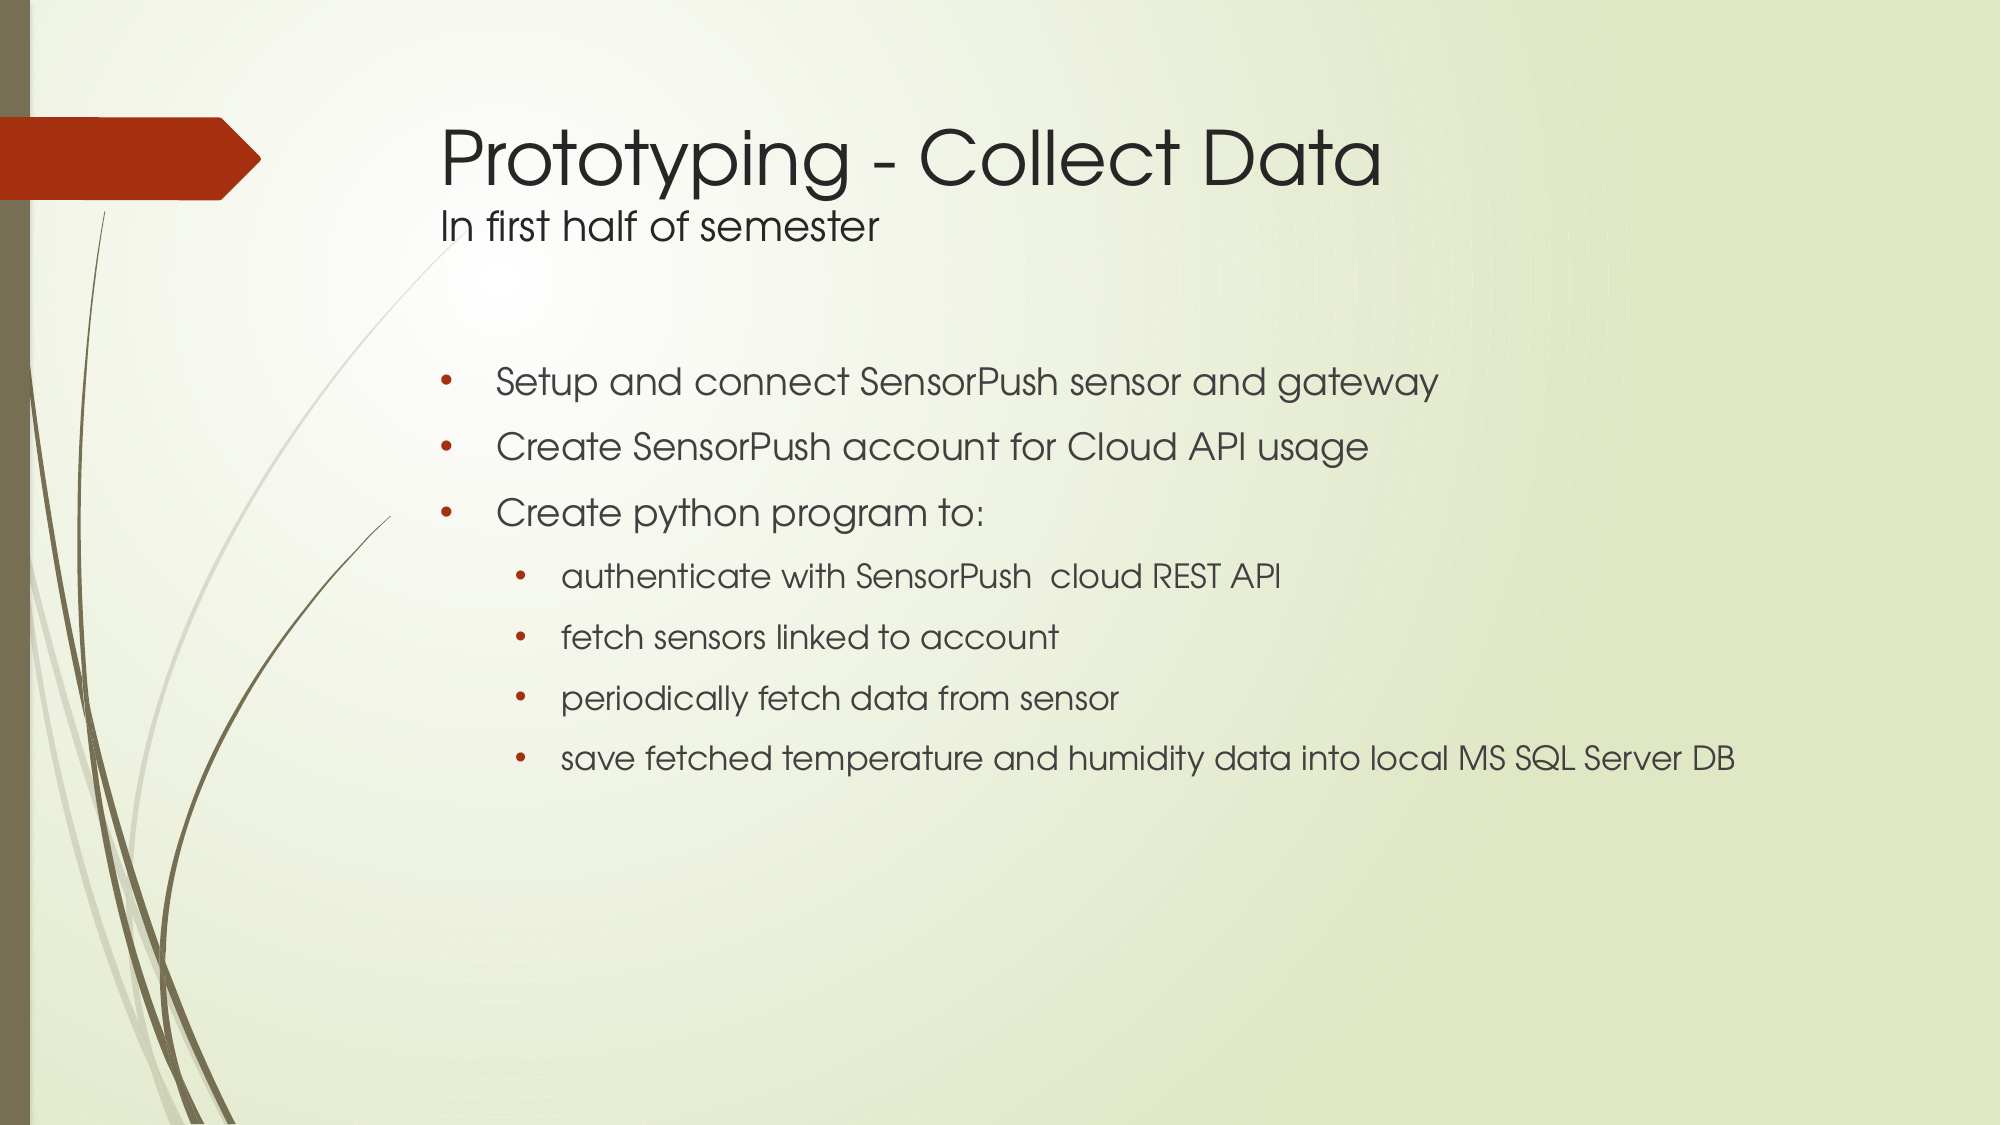

# Prototyping - Collect Data In first half of semester
Setup and connect SensorPush sensor and gateway
Create SensorPush account for Cloud API usage
Create python program to:
authenticate with SensorPush  cloud REST API
fetch sensors linked to account
periodically fetch data from sensor
save fetched temperature and humidity data into local MS SQL Server DB